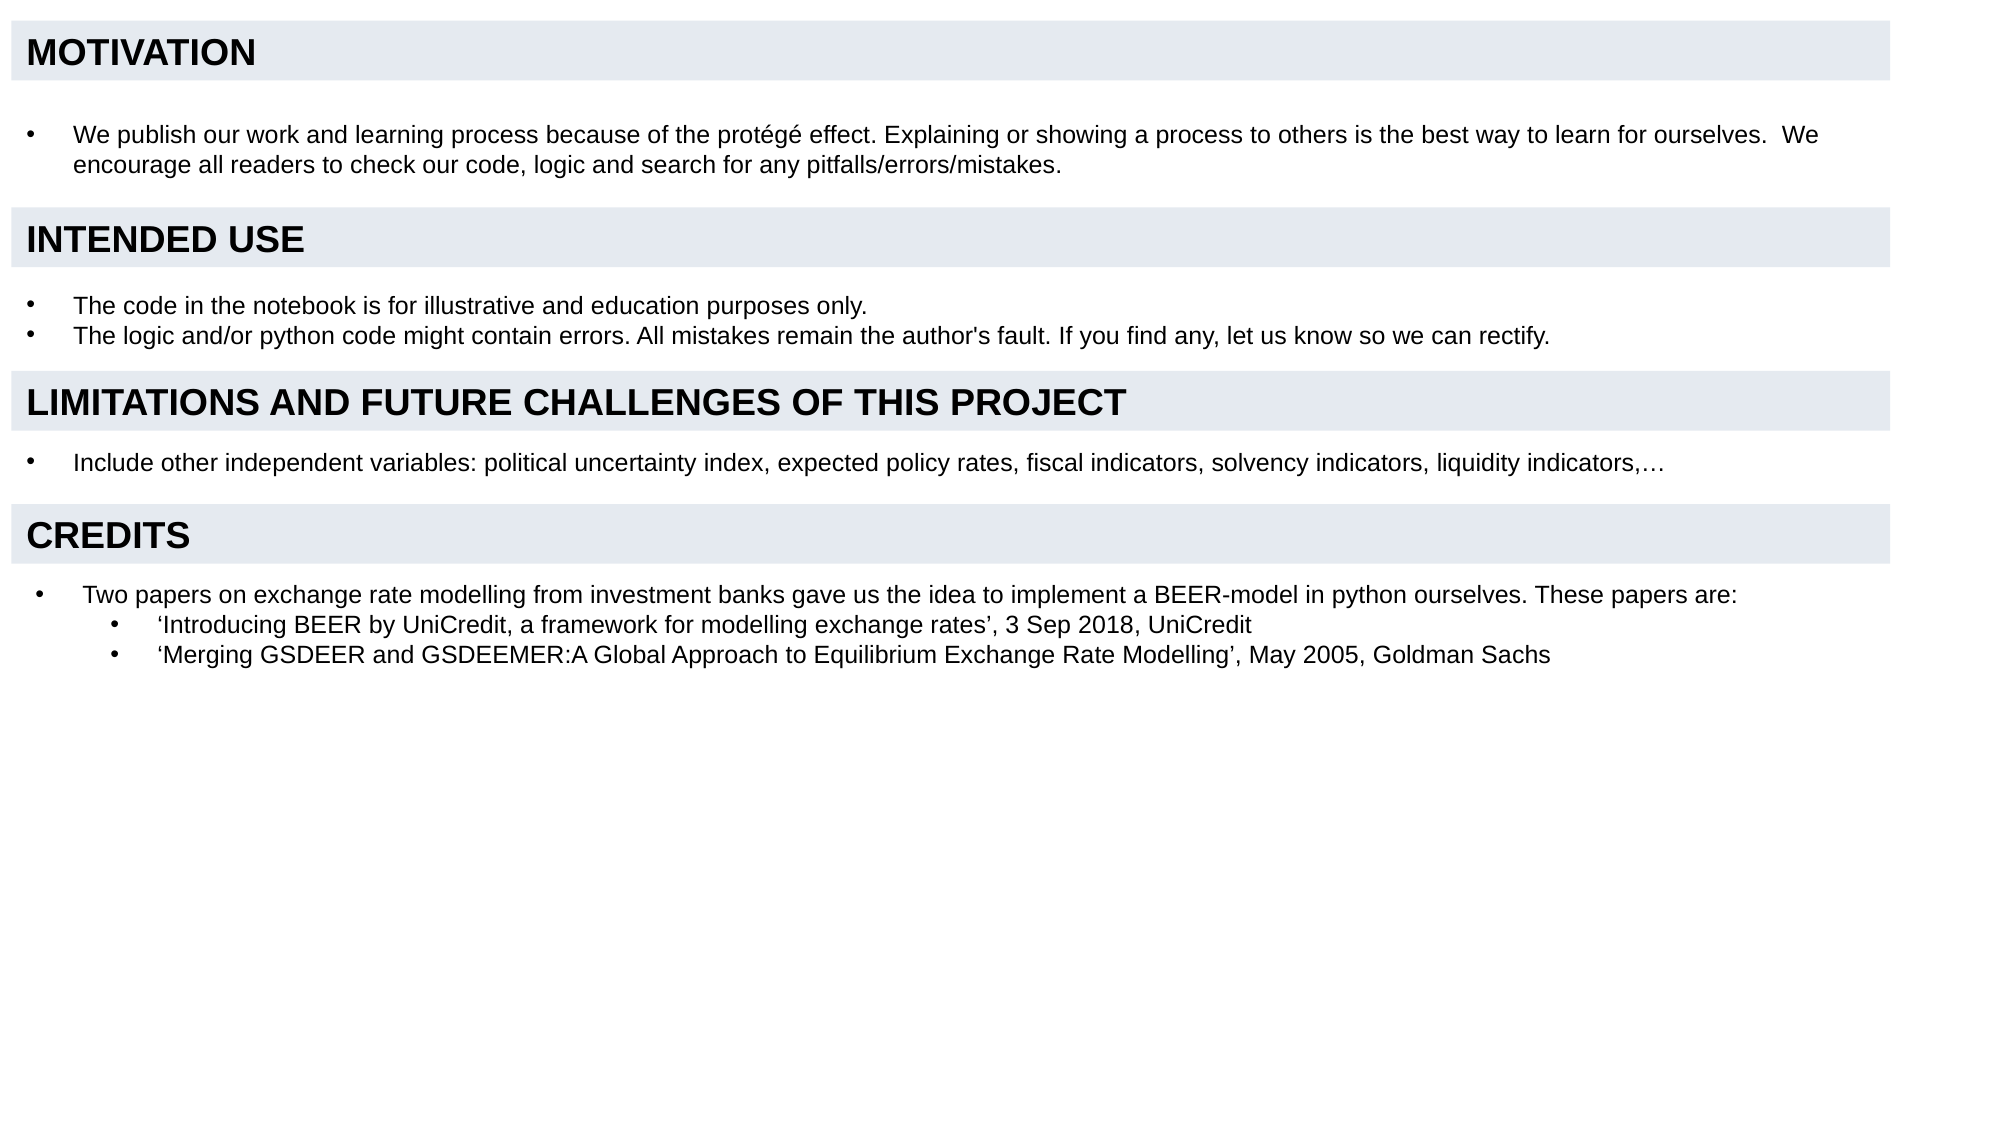

MOTIVATION

We publish our work and learning process because of the protégé effect. Explaining or showing a process to others is the best way to learn for ourselves.  We encourage all readers to check our code, logic and search for any pitfalls/errors/mistakes.
INTENDED USE

The code in the notebook is for illustrative and education purposes only.
The logic and/or python code might contain errors. All mistakes remain the author's fault. If you find any, let us know so we can rectify.
LIMITATIONS AND FUTURE CHALLENGES OF THIS PROJECT

Include other independent variables: political uncertainty index, expected policy rates, fiscal indicators, solvency indicators, liquidity indicators,…
CREDITS
Two papers on exchange rate modelling from investment banks gave us the idea to implement a BEER-model in python ourselves. These papers are:
‘Introducing BEER by UniCredit, a framework for modelling exchange rates’, 3 Sep 2018, UniCredit
‘Merging GSDEER and GSDEEMER:A Global Approach to Equilibrium Exchange Rate Modelling’, May 2005, Goldman Sachs